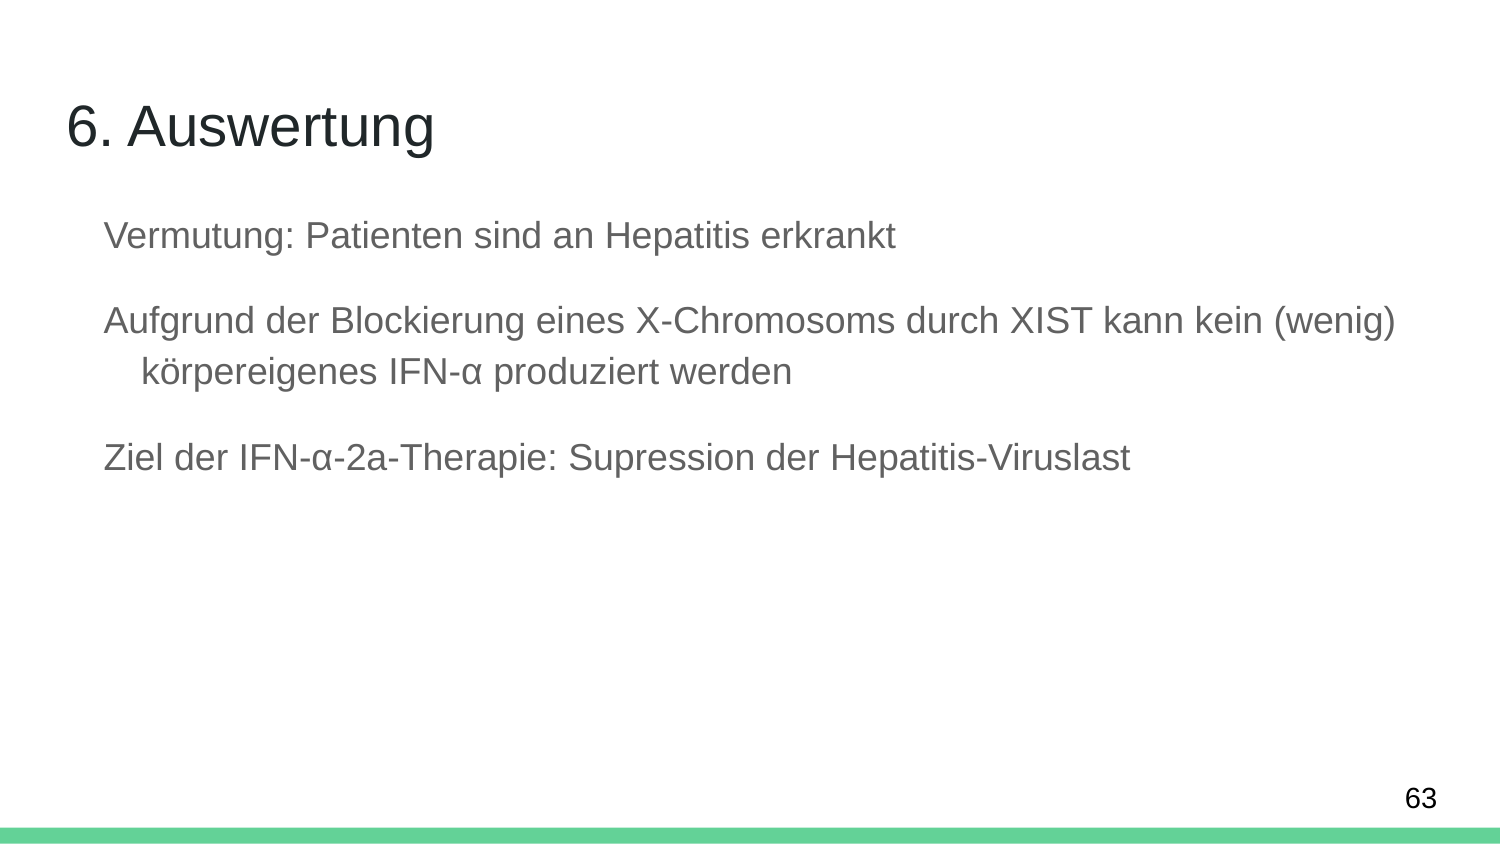

# 6. Auswertung
Vermutung: Patienten sind an Hepatitis erkrankt
Aufgrund der Blockierung eines X-Chromosoms durch XIST kann kein (wenig) körpereigenes IFN-α produziert werden
Ziel der IFN-α-2a-Therapie: Supression der Hepatitis-Viruslast

63